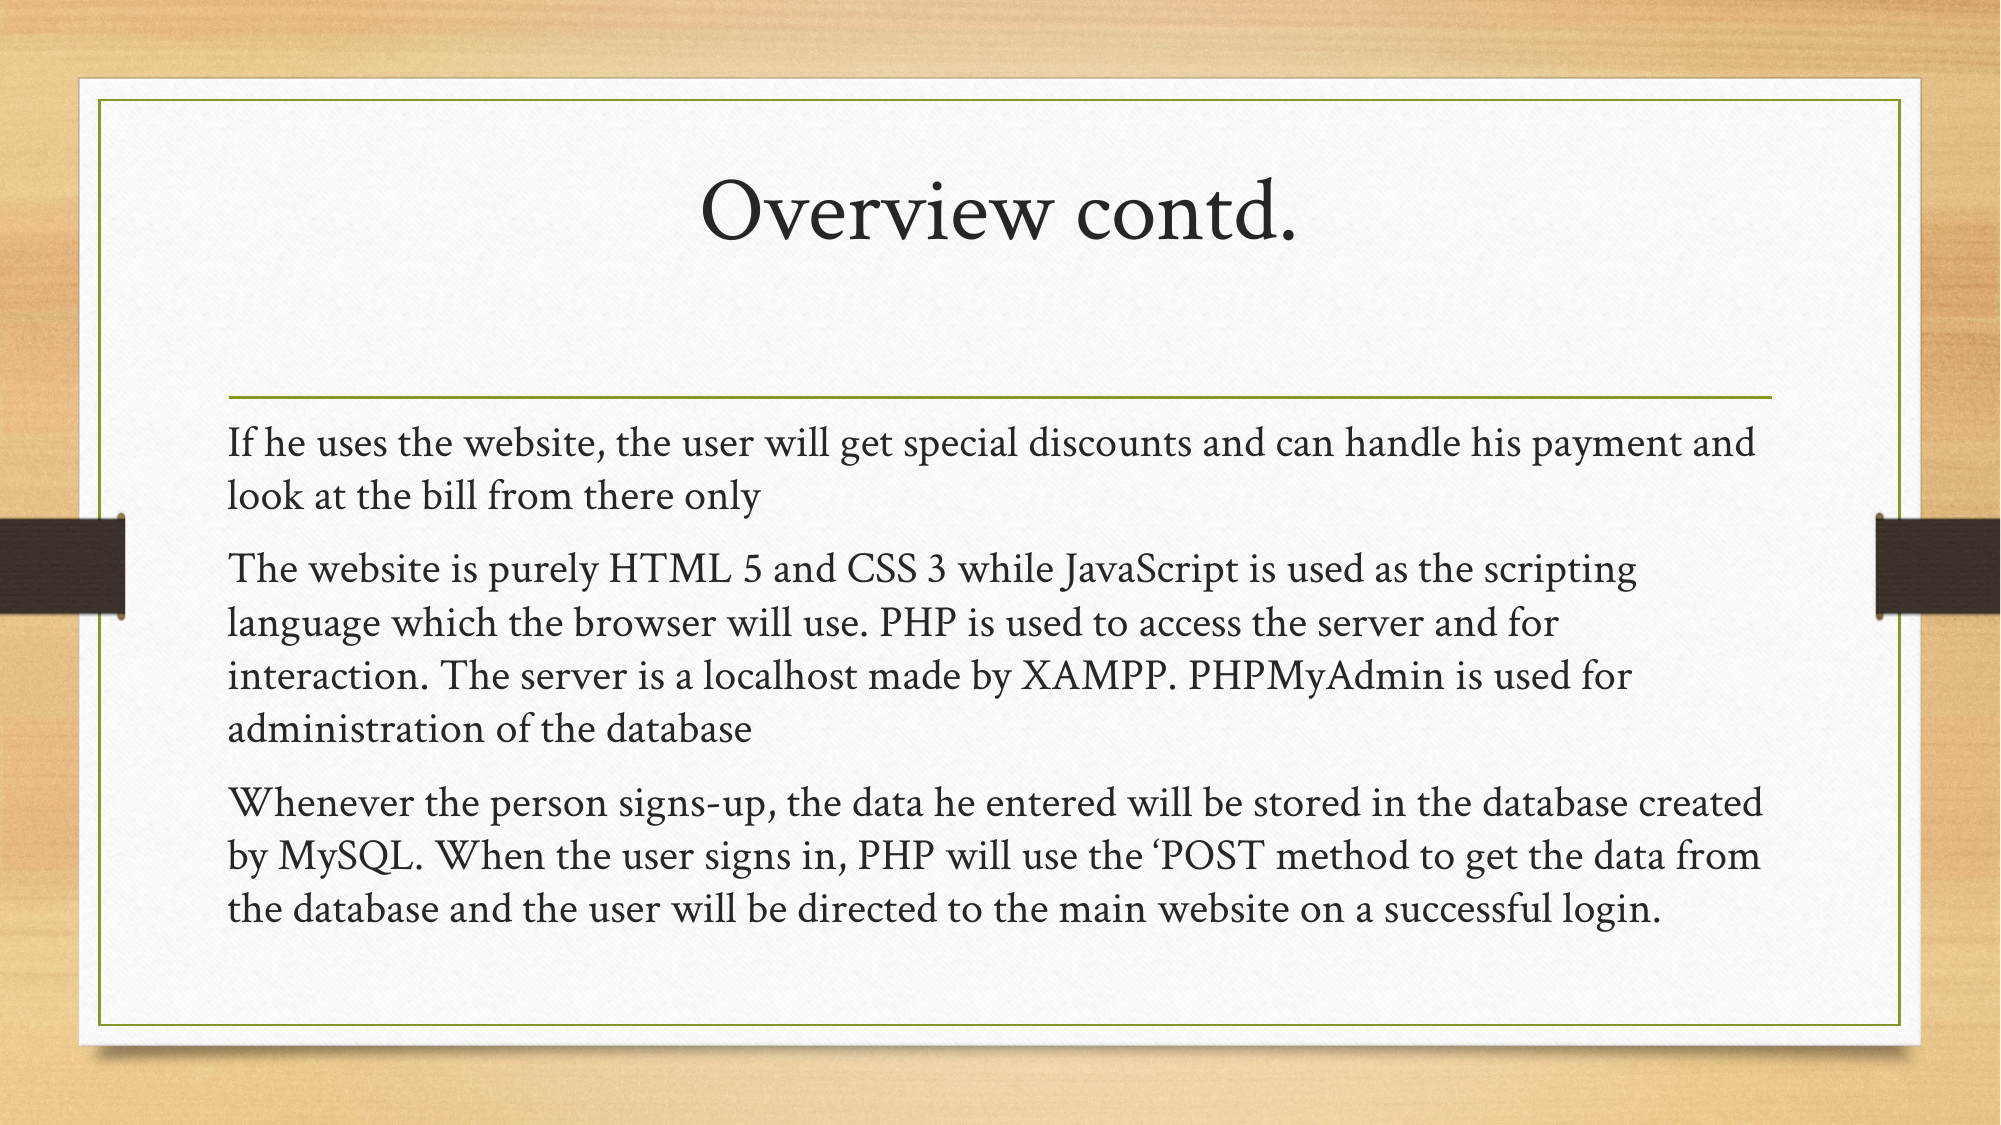

# Overview contd.
If he uses the website, the user will get special discounts and can handle his payment and look at the bill from there only
The website is purely HTML 5 and CSS 3 while JavaScript is used as the scripting language which the browser will use. PHP is used to access the server and for interaction. The server is a localhost made by XAMPP. PHPMyAdmin is used for administration of the database
Whenever the person signs-up, the data he entered will be stored in the database created by MySQL. When the user signs in, PHP will use the ‘POST method to get the data from the database and the user will be directed to the main website on a successful login.